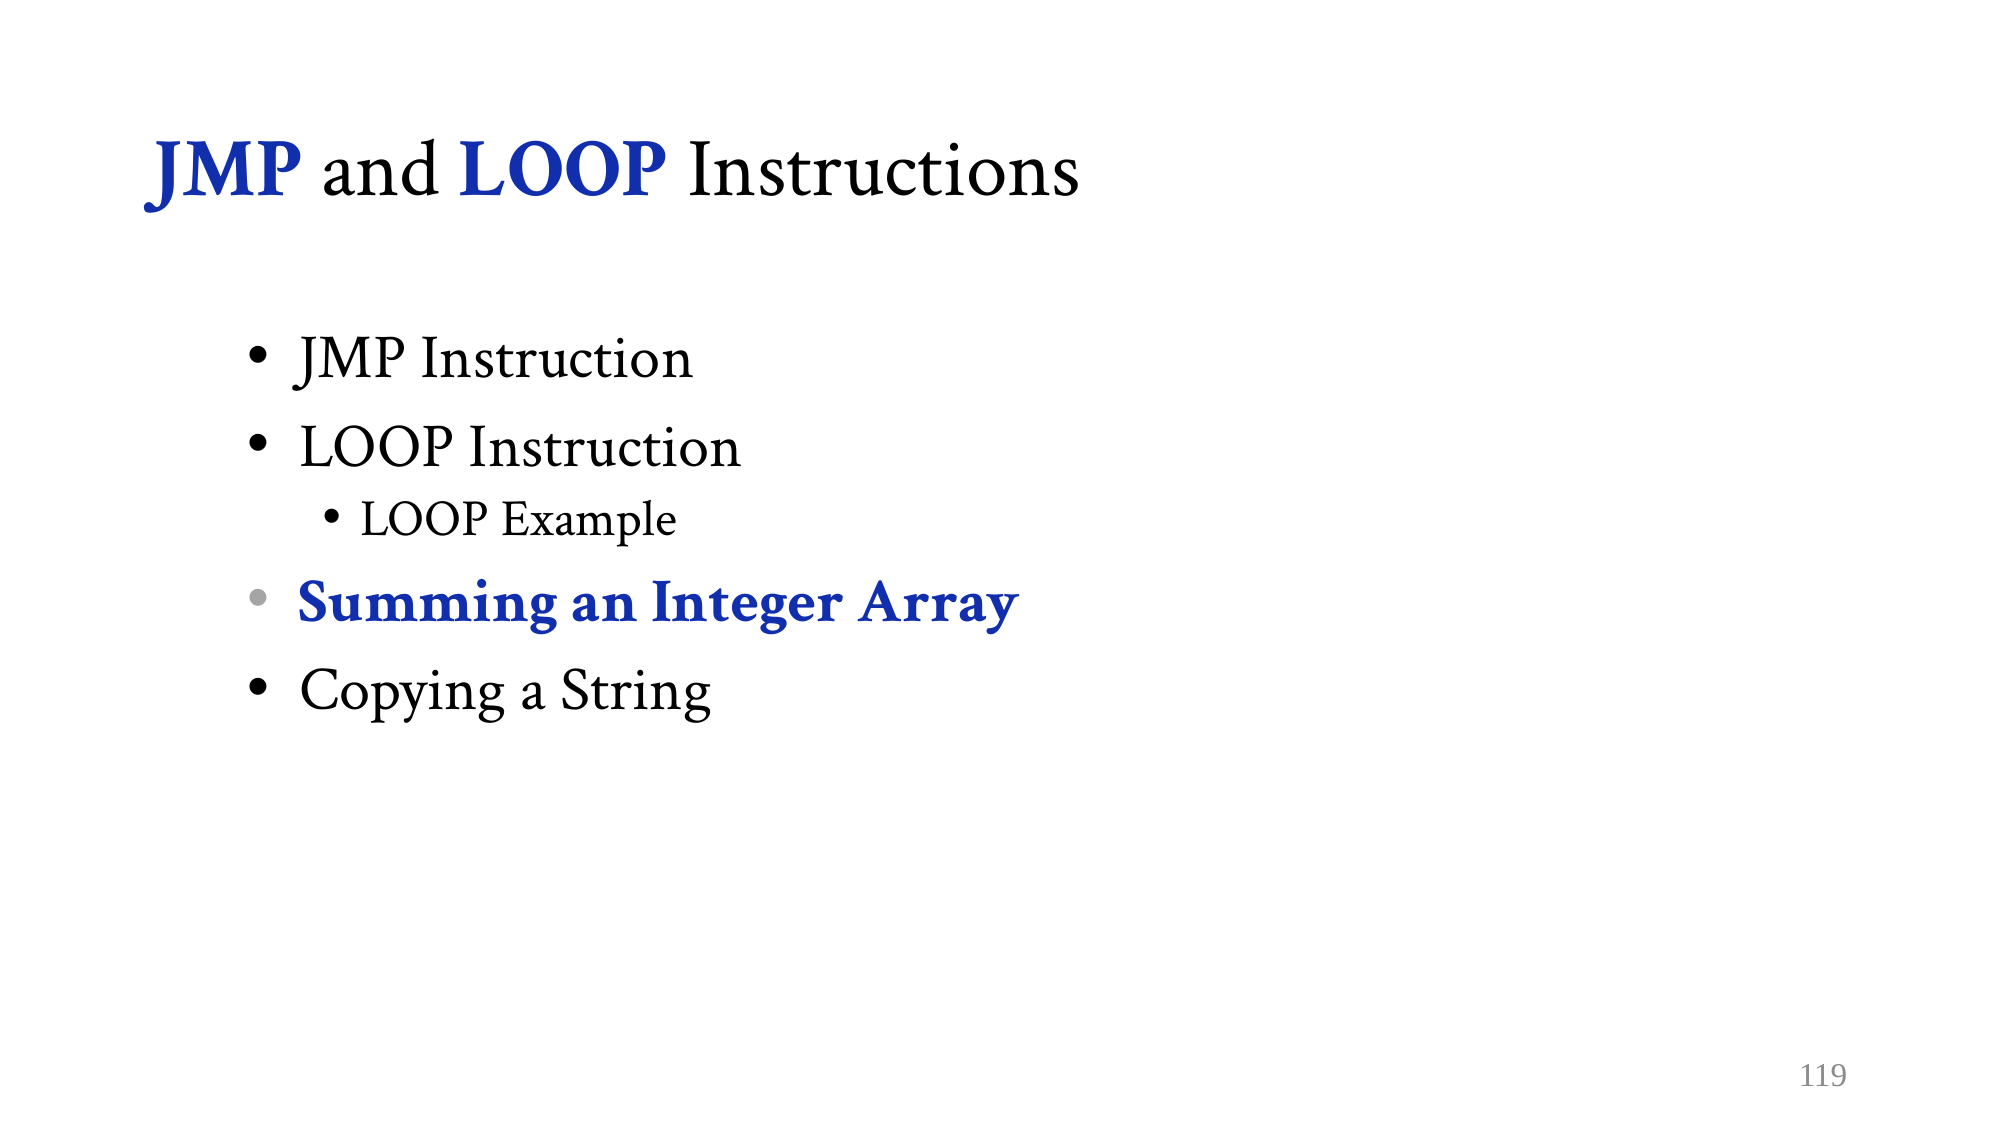

# JMP and LOOP Instructions
 JMP Instruction
 LOOP Instruction
LOOP Example
 Summing an Integer Array
 Copying a String

119